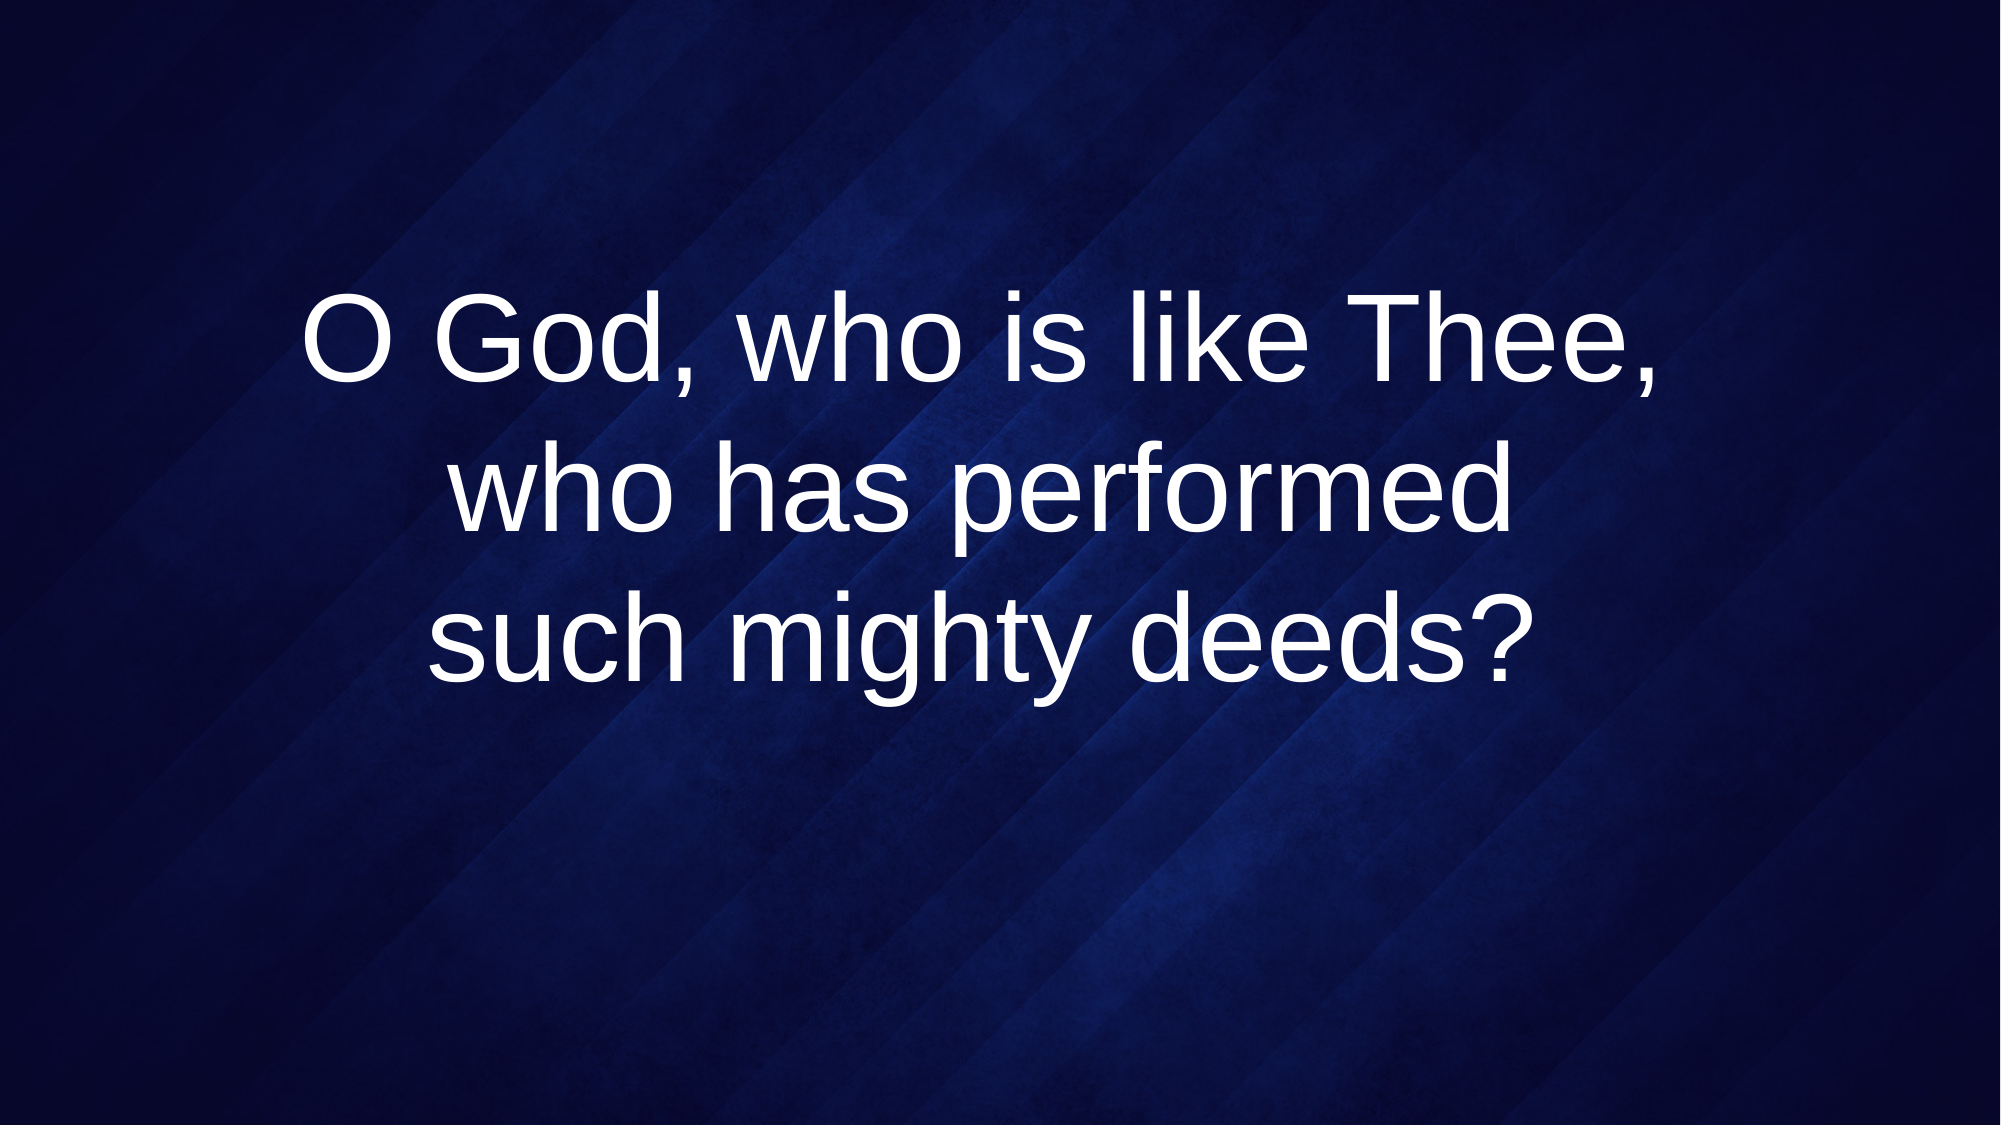

# O God, who is like Thee, who has performed such mighty deeds?